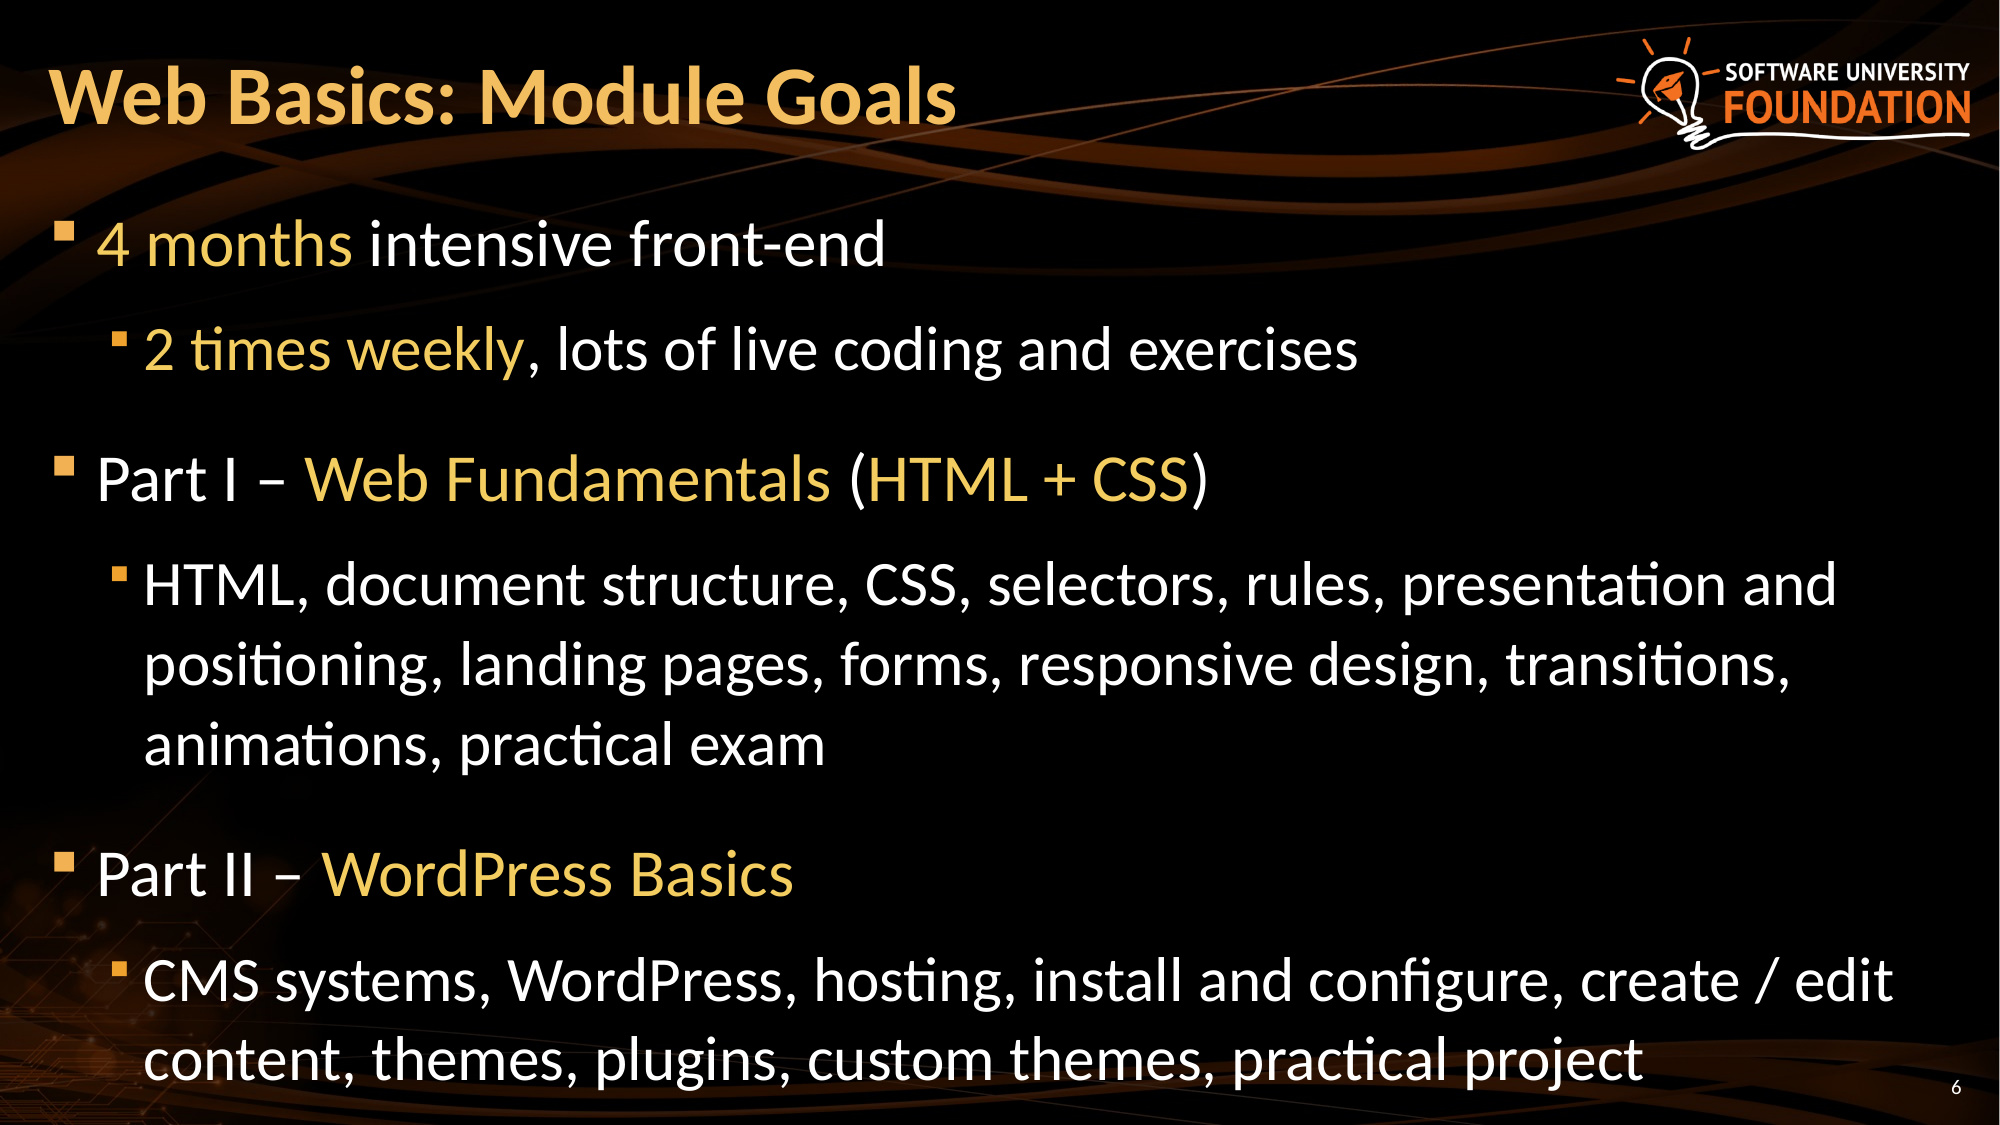

# Web Basics: Module Goals
4 months intensive front-end
2 times weekly, lots of live coding and exercises
Part I – Web Fundamentals (HTML + CSS)
HTML, document structure, CSS, selectors, rules, presentation and positioning, landing pages, forms, responsive design, transitions, animations, practical exam
Part II – WordPress Basics
CMS systems, WordPress, hosting, install and configure, create / edit content, themes, plugins, custom themes, practical project
6